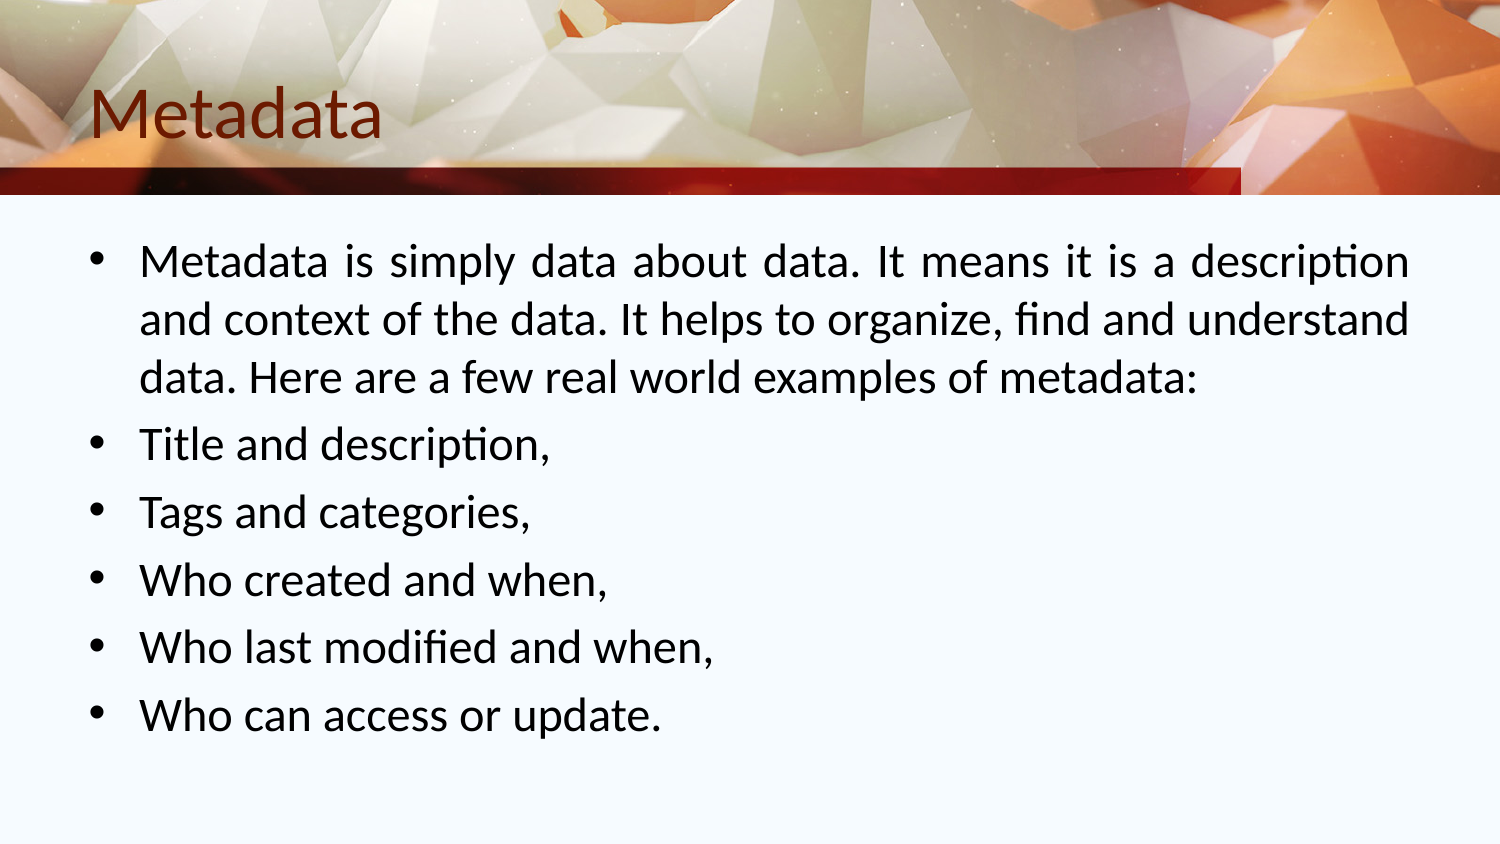

# Metadata
Metadata is simply data about data. It means it is a description and context of the data. It helps to organize, find and understand data. Here are a few real world examples of metadata:
Title and description,
Tags and categories,
Who created and when,
Who last modified and when,
Who can access or update.